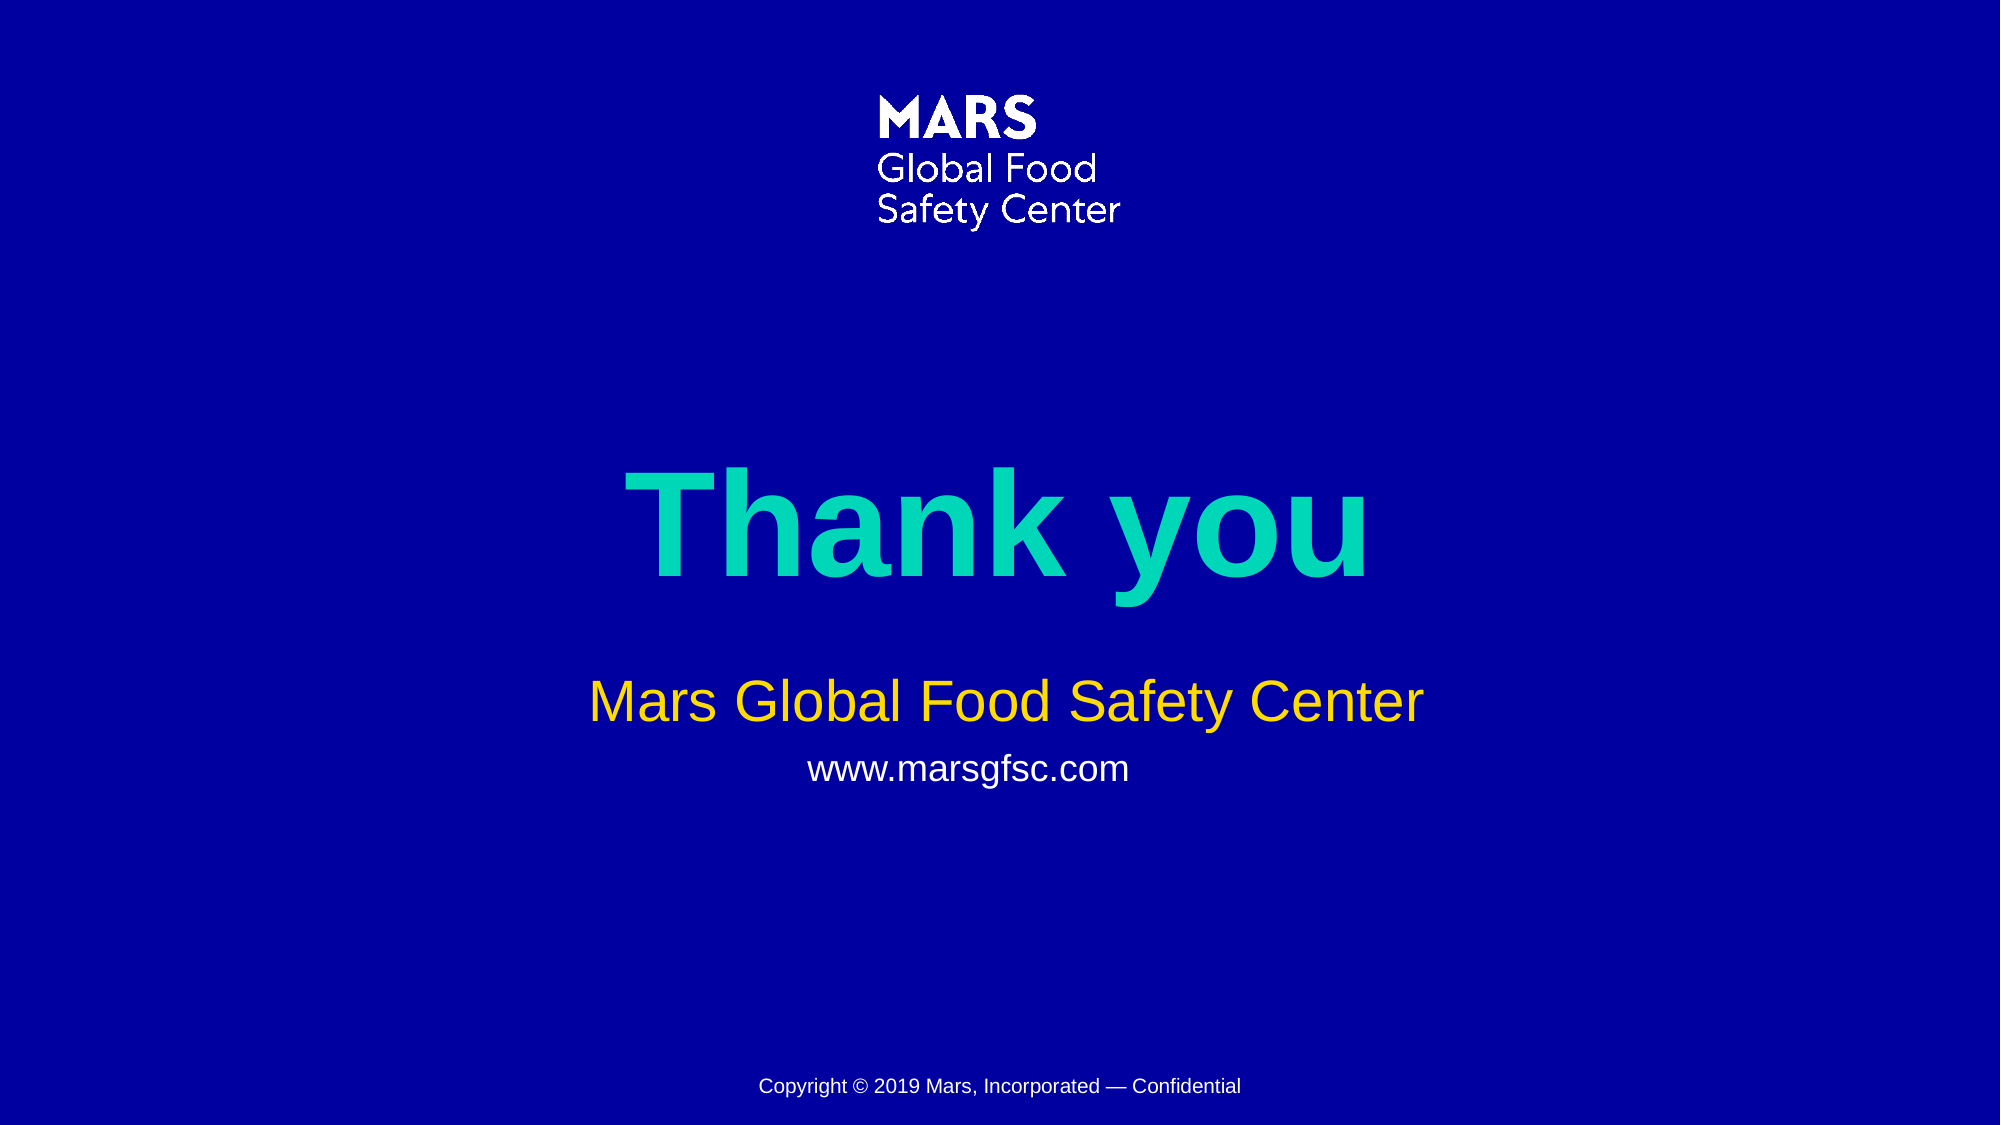

# Thank you
Mars Global Food Safety Center
www.marsgfsc.com